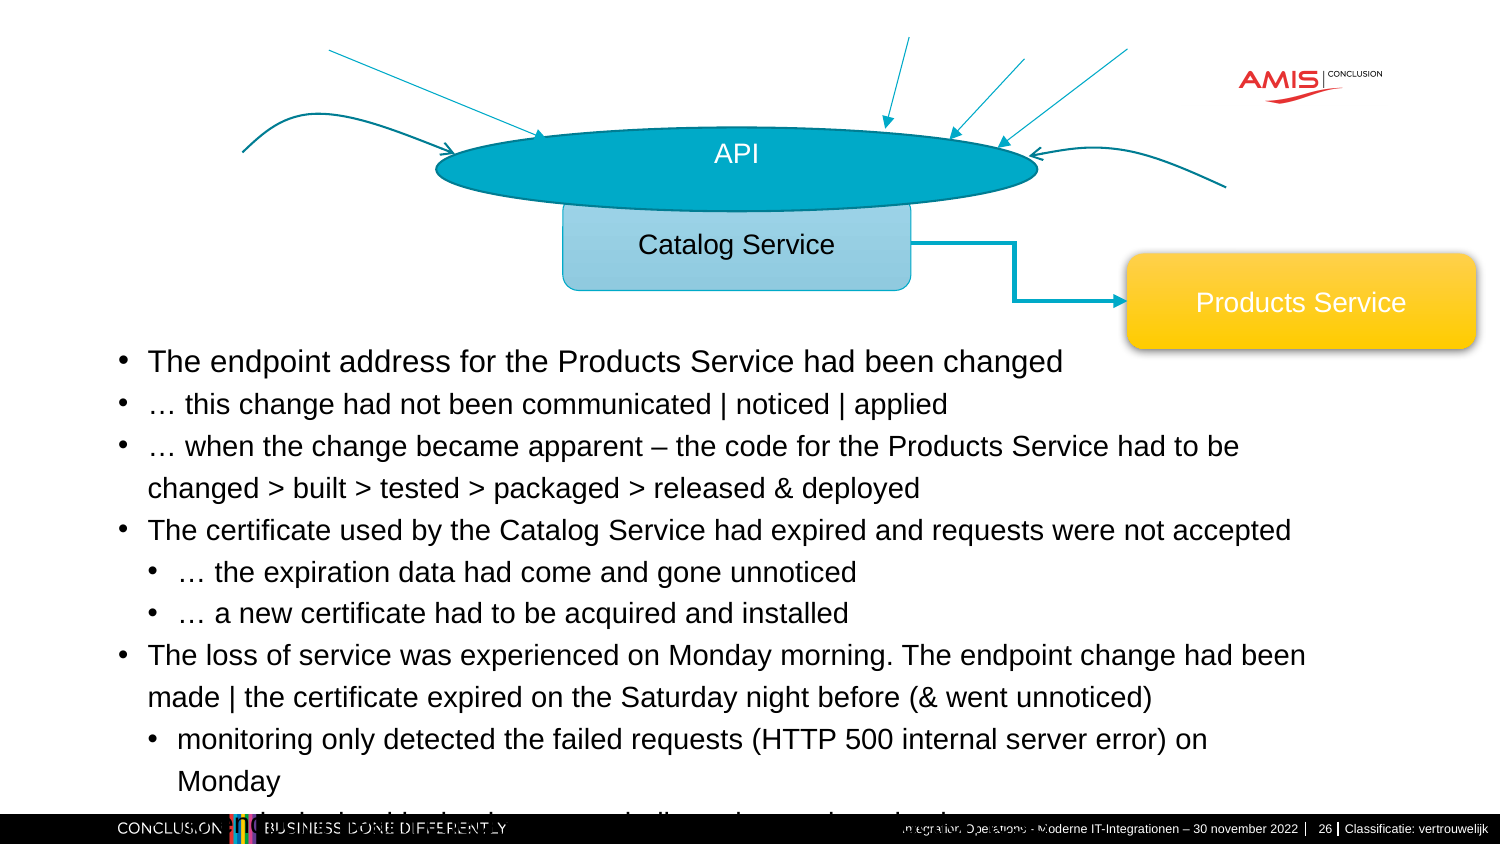

API

Catalog Service
Products Service
The endpoint address for the Products Service had been changed
… this change had not been communicated | noticed | applied
… when the change became apparent – the code for the Products Service had to be changed > built > tested > packaged > released & deployed
The certificate used by the Catalog Service had expired and requests were not accepted
… the expiration data had come and gone unnoticed
… a new certificate had to be acquired and installed
The loss of service was experienced on Monday morning. The endpoint change had been made | the certificate expired on the Saturday night before (& went unnoticed)
monitoring only detected the failed requests (HTTP 500 internal server error) on Monday
no endpoint health checks , no periodic end-to-end production tests

Integration Operations - Moderne IT-Integrationen – 30 november 2022
26